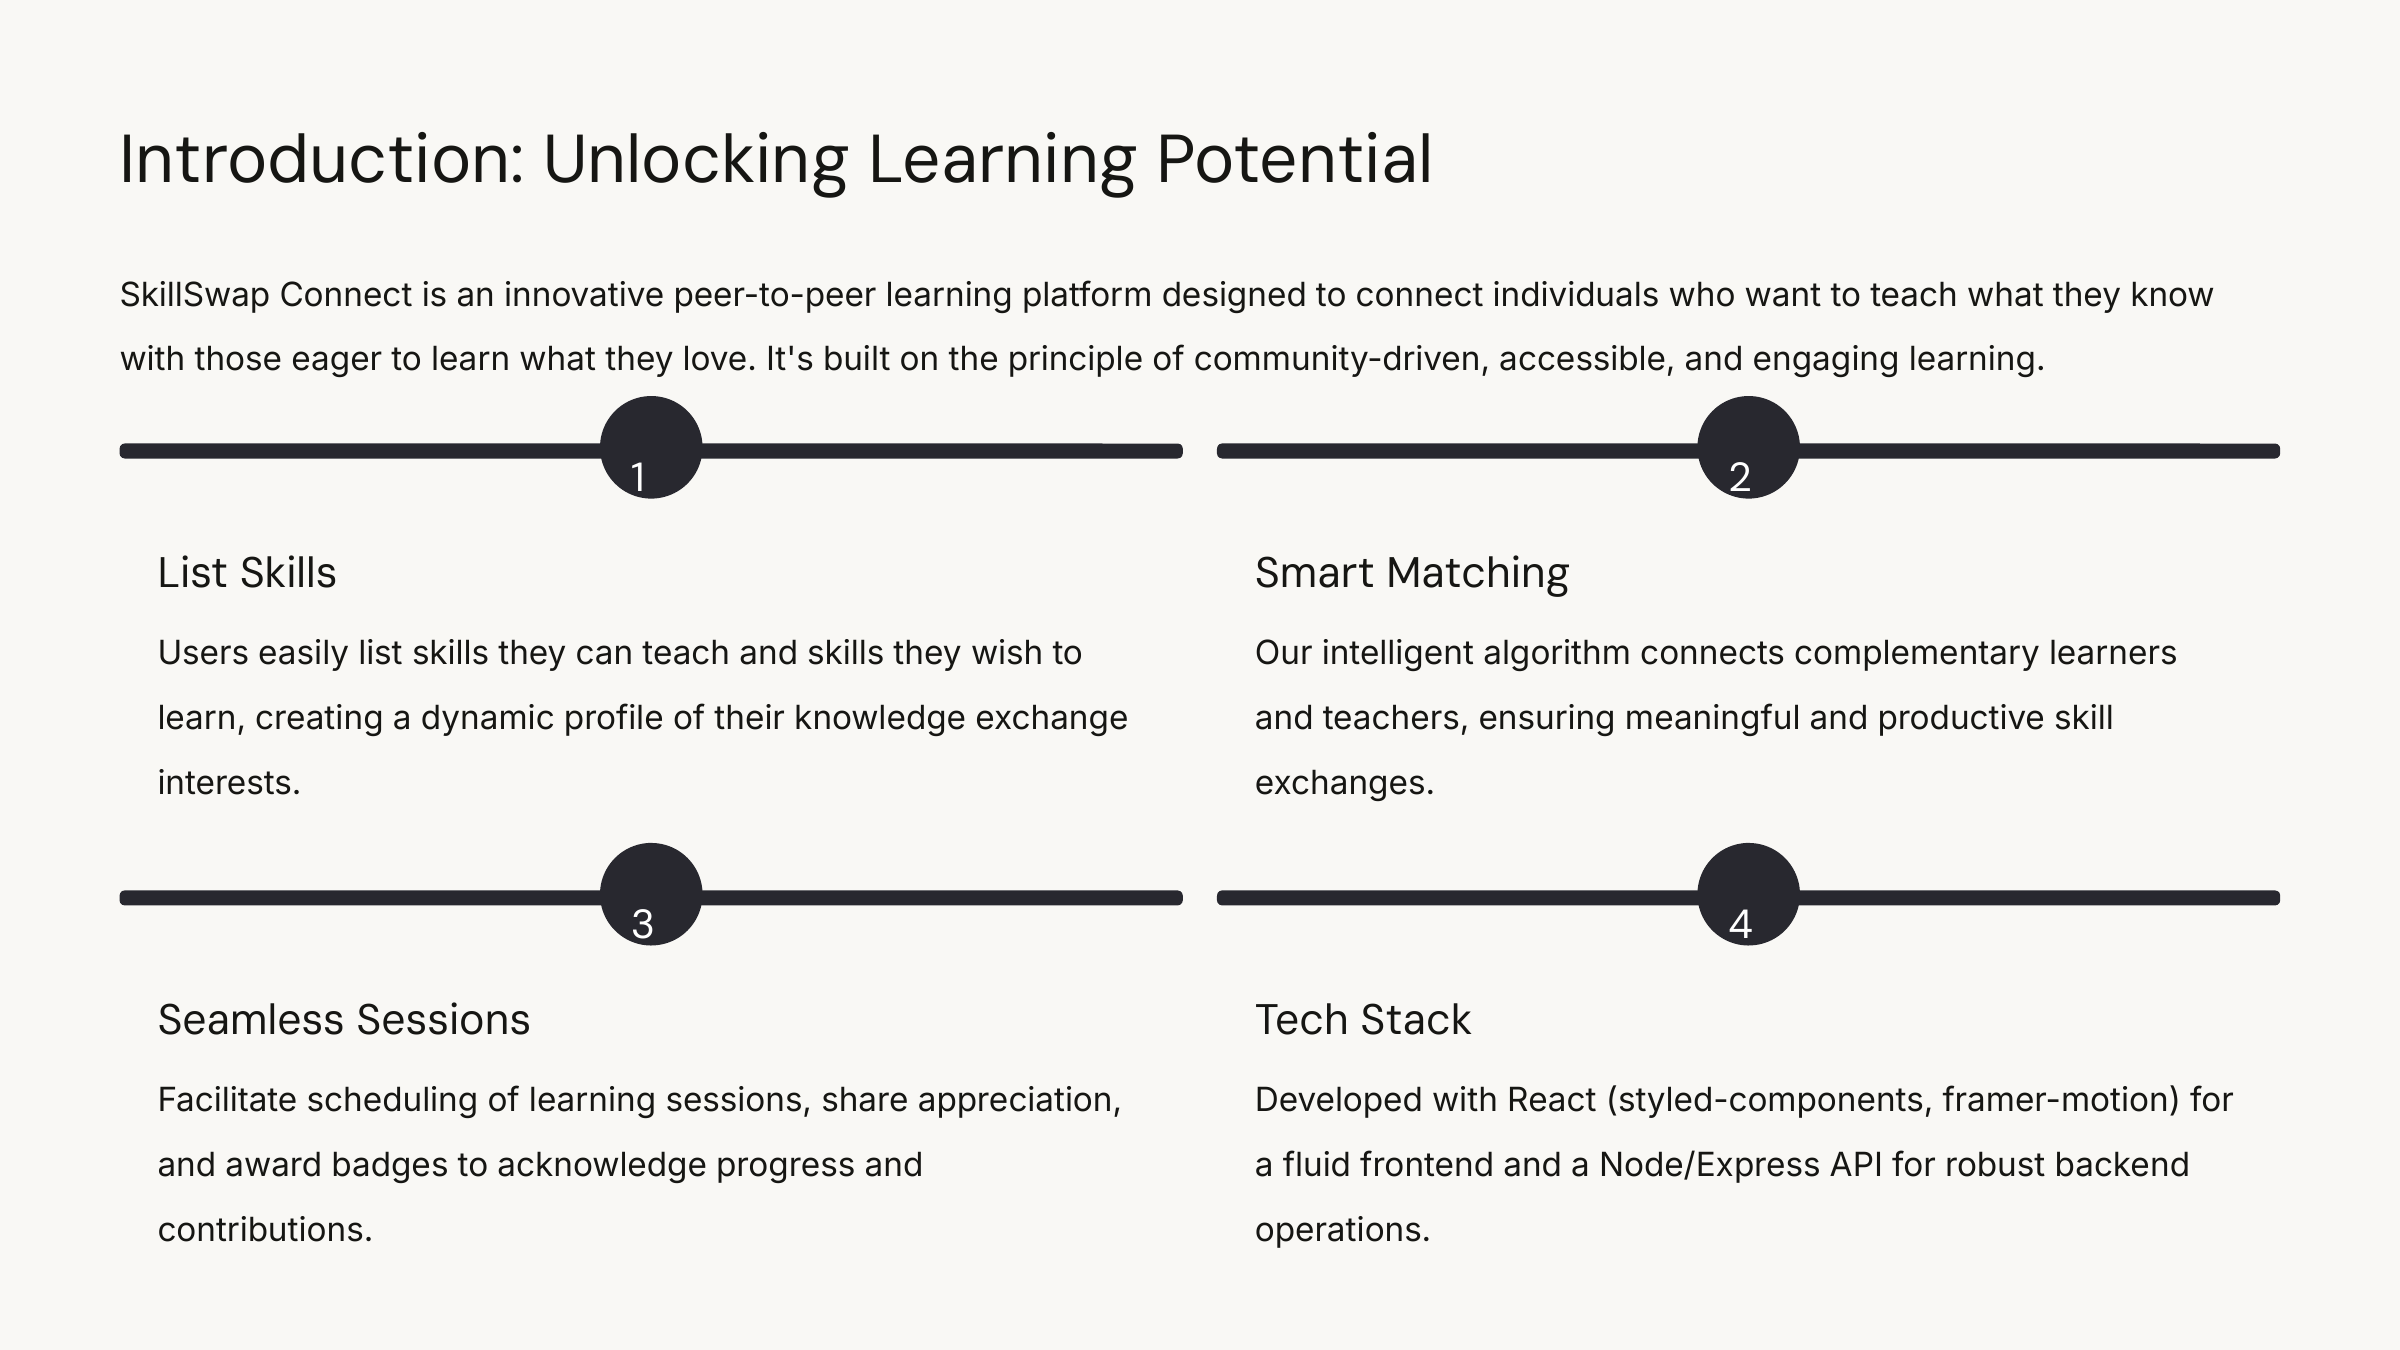

Introduction: Unlocking Learning Potential
SkillSwap Connect is an innovative peer-to-peer learning platform designed to connect individuals who want to teach what they know with those eager to learn what they love. It's built on the principle of community-driven, accessible, and engaging learning.

1
2

List Skills
Smart Matching
Users easily list skills they can teach and skills they wish to learn, creating a dynamic profile of their knowledge exchange interests.
Our intelligent algorithm connects complementary learners and teachers, ensuring meaningful and productive skill exchanges.

3
4

Seamless Sessions
Tech Stack
Facilitate scheduling of learning sessions, share appreciation, and award badges to acknowledge progress and contributions.
Developed with React (styled-components, framer-motion) for a fluid frontend and a Node/Express API for robust backend operations.